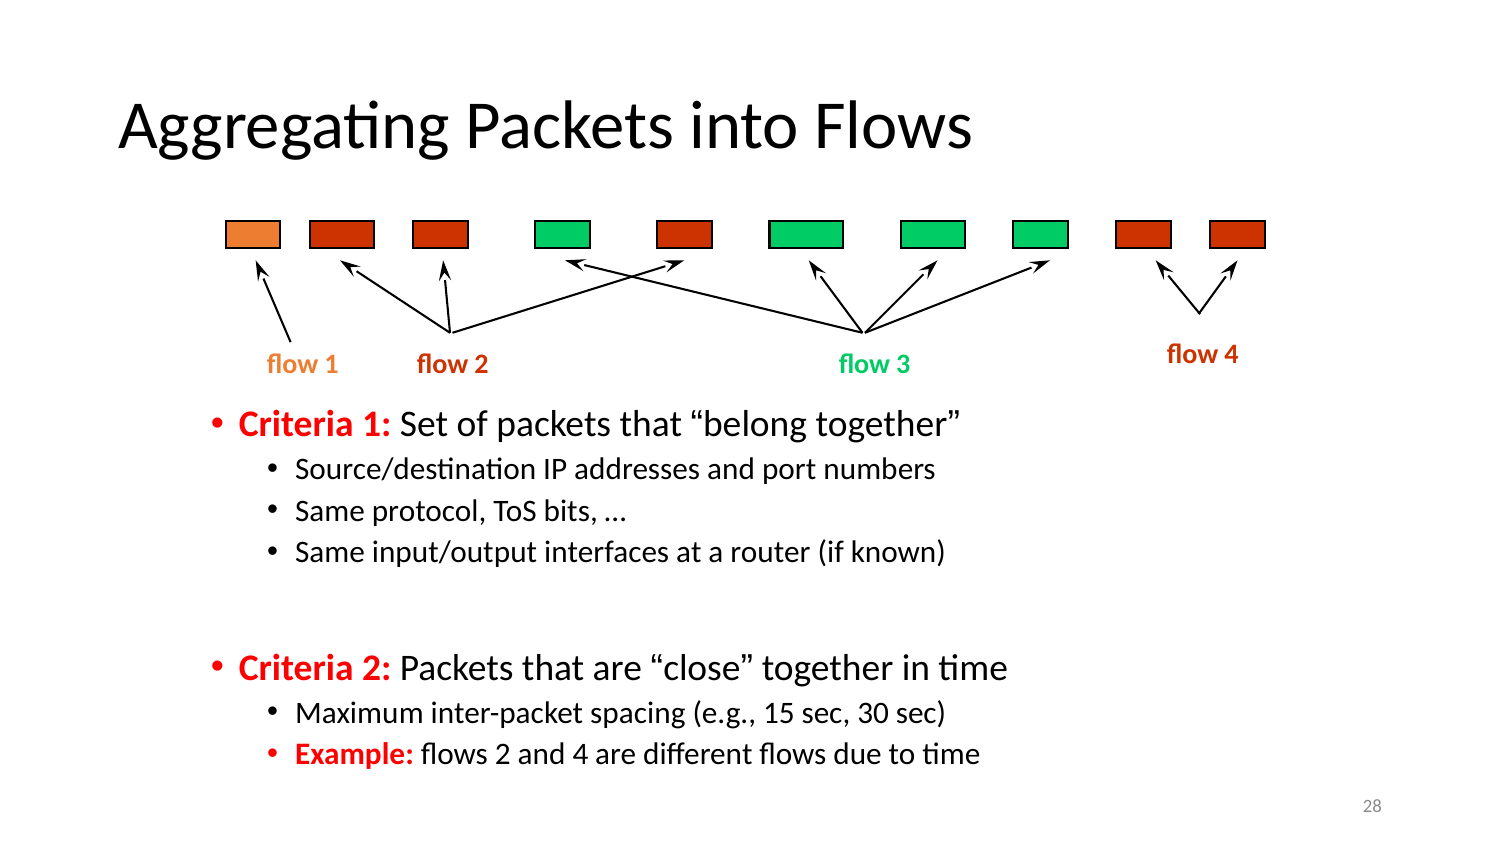

# Aggregating Packets into Flows

flow 4
flow 1
flow 2
flow 3
Criteria 1: Set of packets that “belong together”
Source/destination IP addresses and port numbers
Same protocol, ToS bits, …
Same input/output interfaces at a router (if known)

Criteria 2: Packets that are “close” together in time
Maximum inter-packet spacing (e.g., 15 sec, 30 sec)
Example: flows 2 and 4 are different flows due to time
28